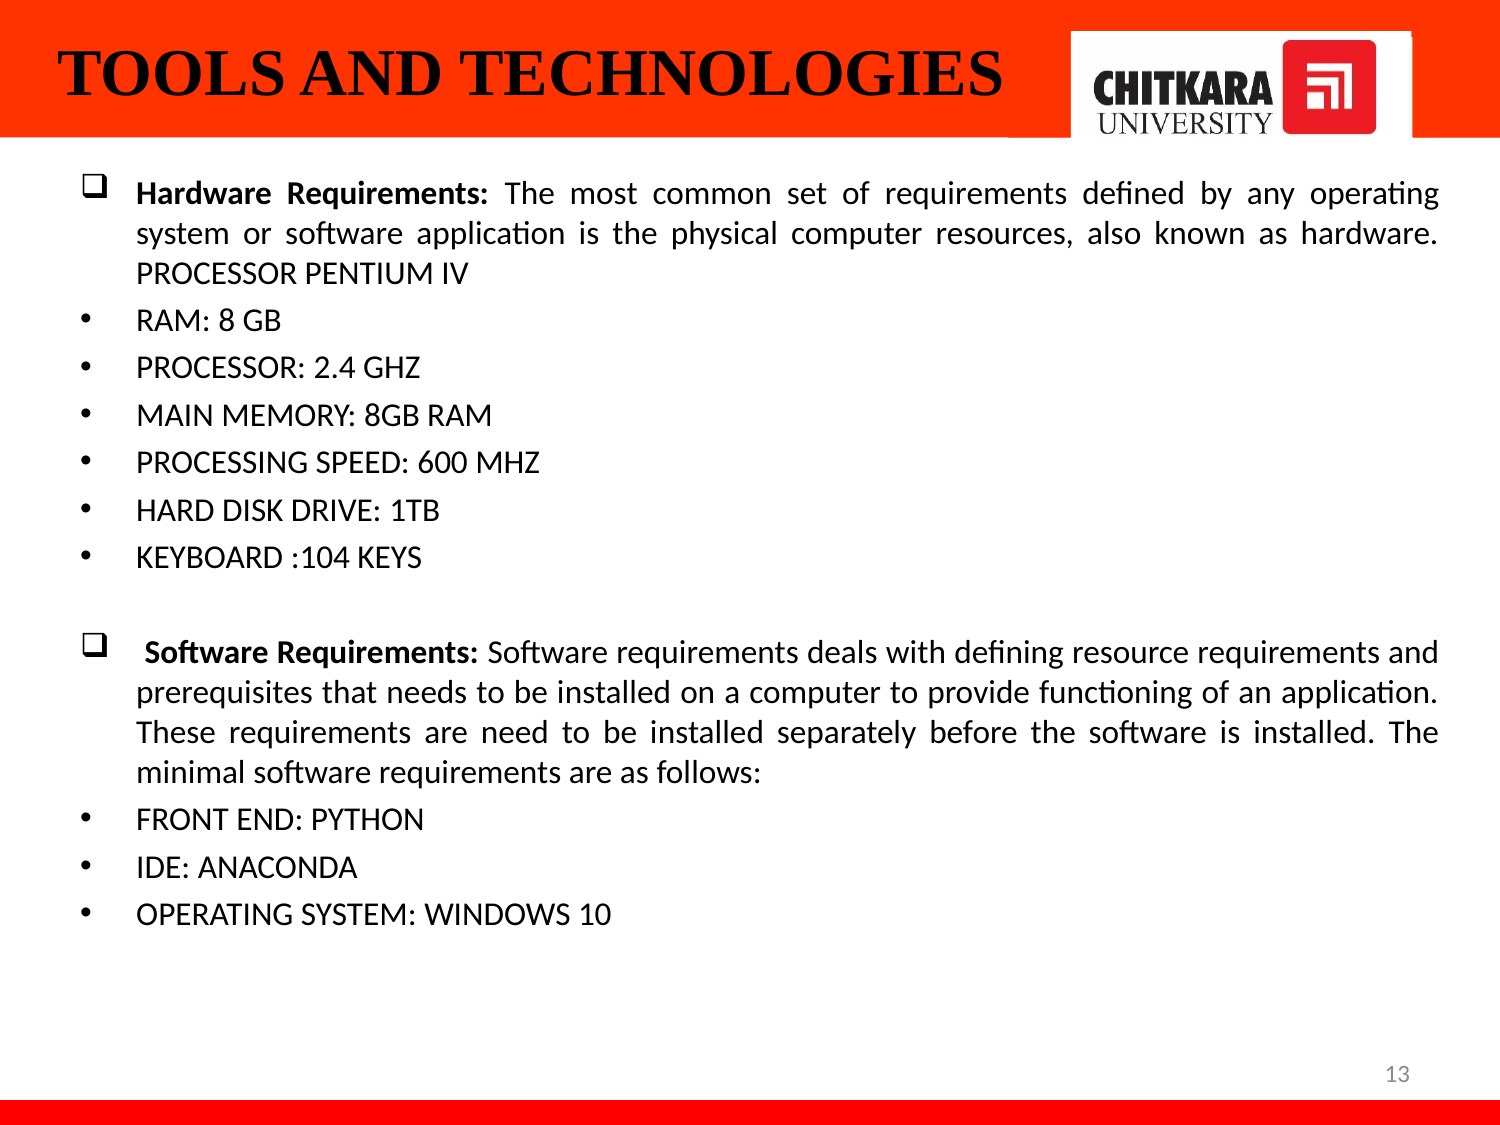

# TOOLS AND TECHNOLOGIES
Hardware Requirements: The most common set of requirements defined by any operating system or software application is the physical computer resources, also known as hardware. PROCESSOR PENTIUM IV
RAM: 8 GB
PROCESSOR: 2.4 GHZ
MAIN MEMORY: 8GB RAM
PROCESSING SPEED: 600 MHZ
HARD DISK DRIVE: 1TB
KEYBOARD :104 KEYS

 Software Requirements: Software requirements deals with defining resource requirements and prerequisites that needs to be installed on a computer to provide functioning of an application. These requirements are need to be installed separately before the software is installed. The minimal software requirements are as follows:
FRONT END: PYTHON
IDE: ANACONDA
OPERATING SYSTEM: WINDOWS 10

13